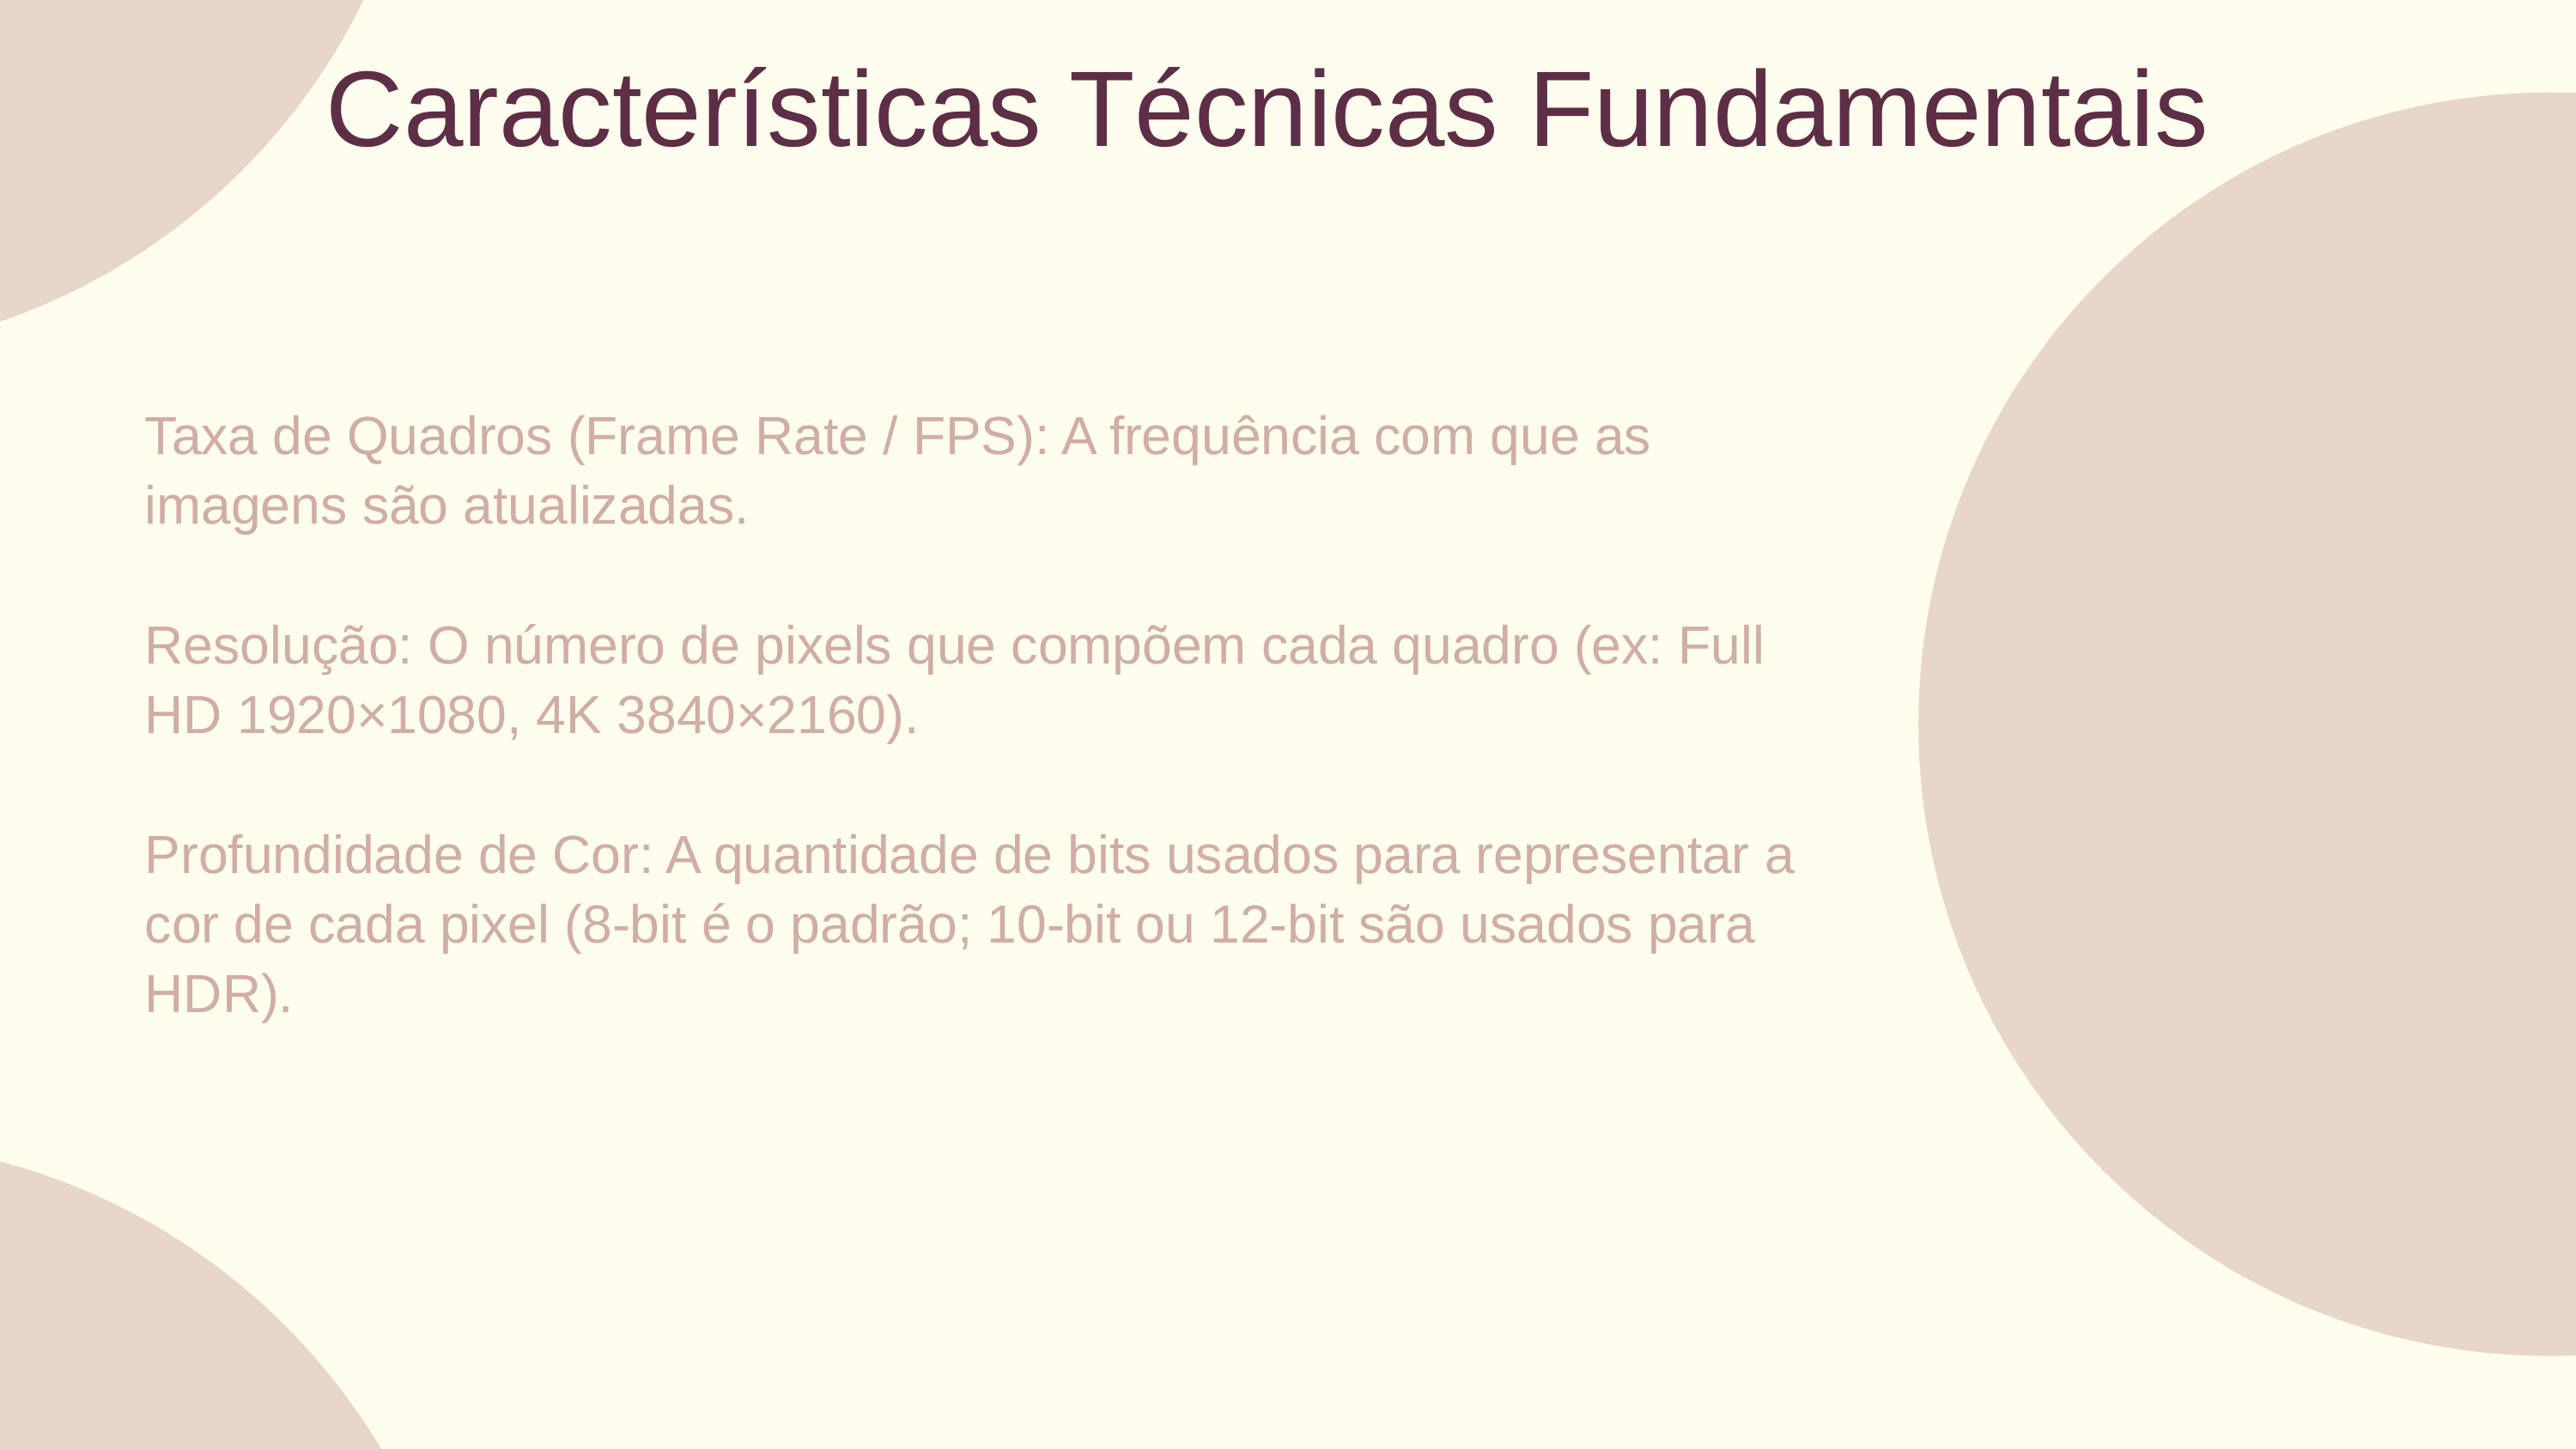

Características Técnicas Fundamentais

Taxa de Quadros (Frame Rate / FPS): A frequência com que as imagens são atualizadas.

Resolução: O número de pixels que compõem cada quadro (ex: Full HD 1920×1080, 4K 3840×2160).

Profundidade de Cor: A quantidade de bits usados para representar a cor de cada pixel (8-bit é o padrão; 10-bit ou 12-bit são usados para HDR).